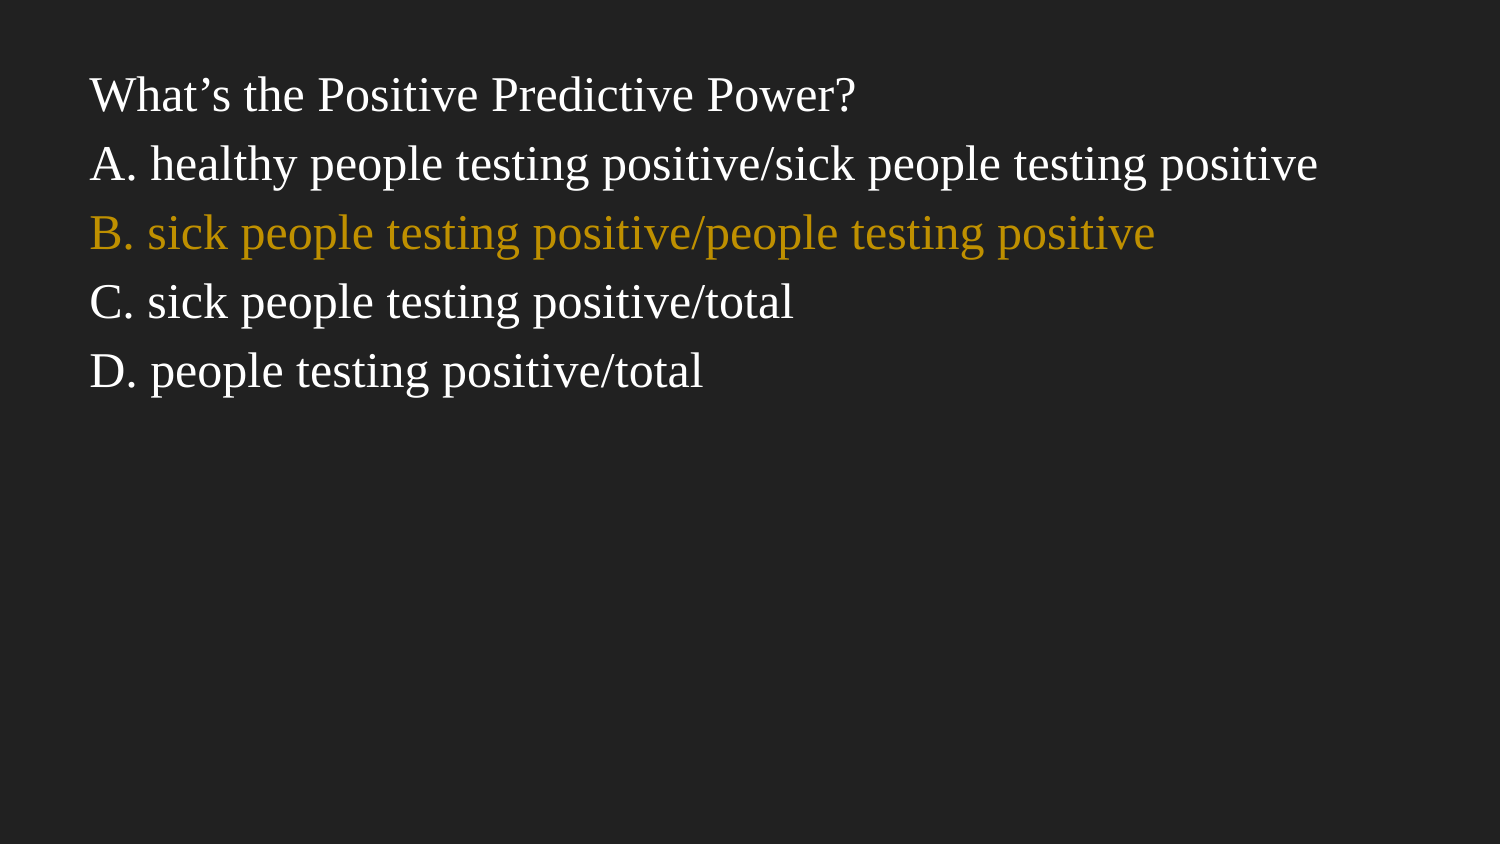

What’s the Positive Predictive Power?
A. healthy people testing positive/sick people testing positive
B. sick people testing positive/people testing positive
C. sick people testing positive/total
D. people testing positive/total